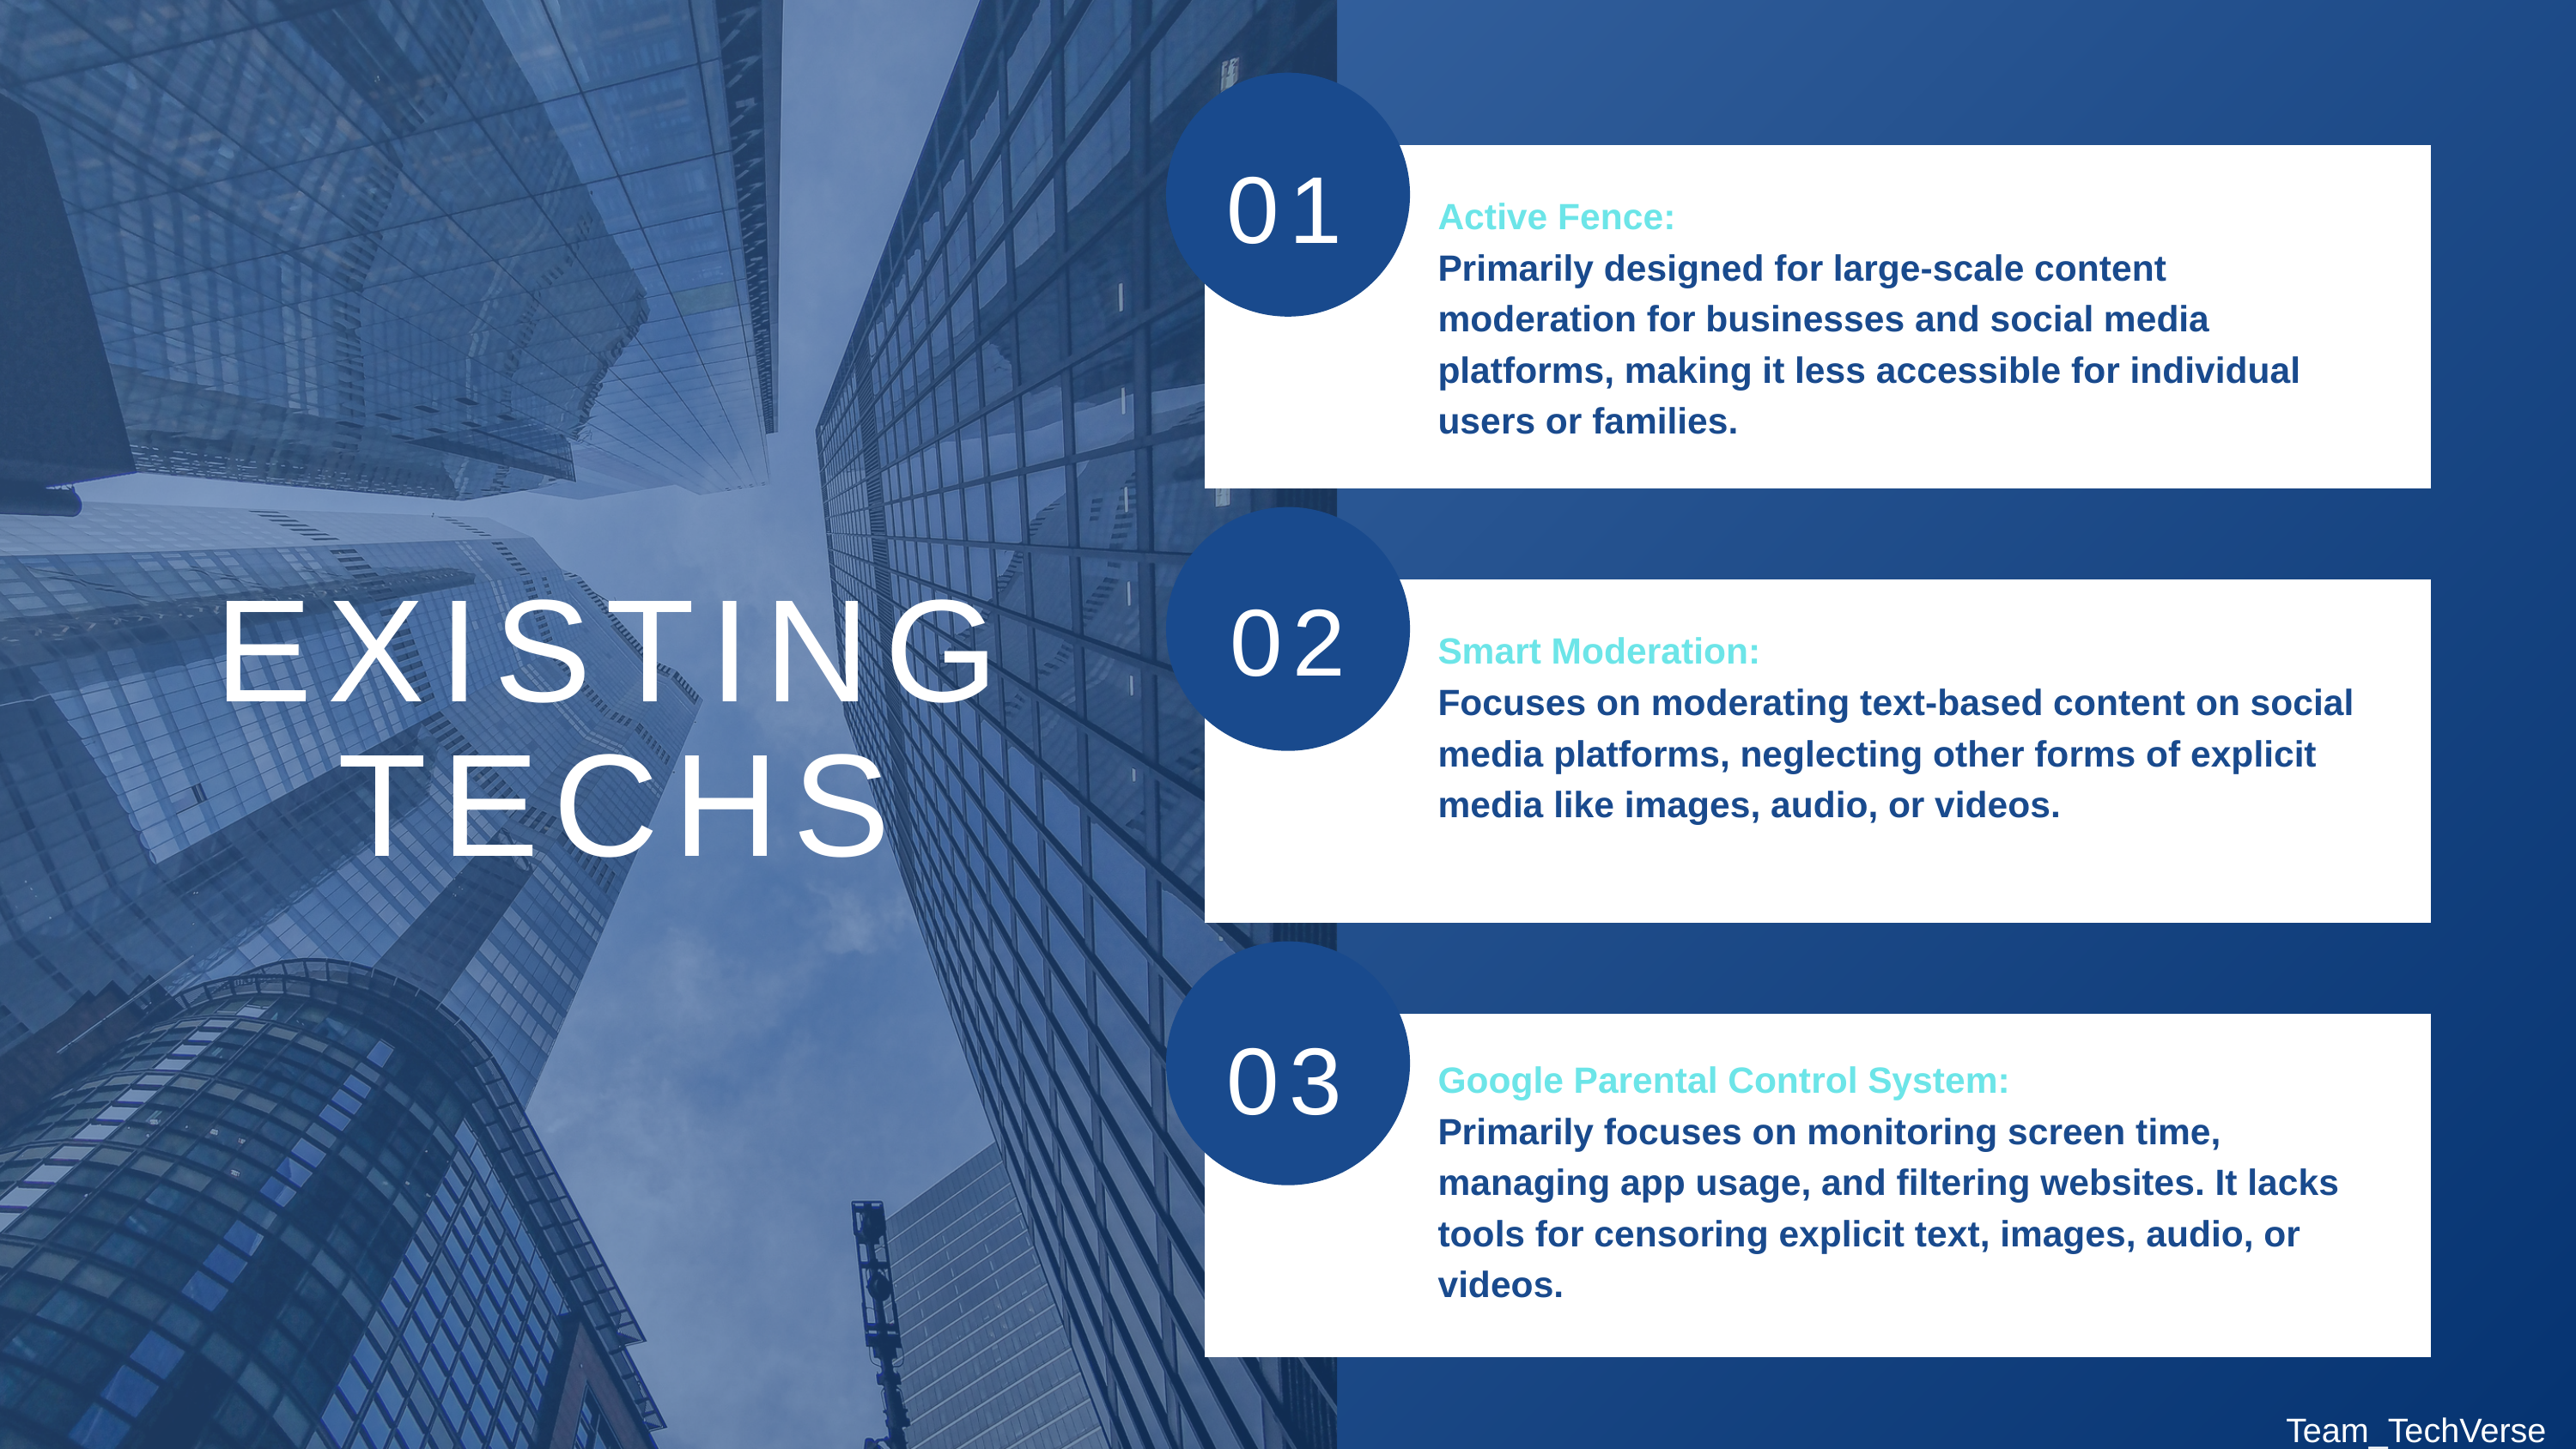

01
Active Fence:
Primarily designed for large-scale content moderation for businesses and social media platforms, making it less accessible for individual users or families.

EXISTING TECHS

02
Smart Moderation:
Focuses on moderating text-based content on social media platforms, neglecting other forms of explicit media like images, audio, or videos.

03
Google Parental Control System:
Primarily focuses on monitoring screen time, managing app usage, and filtering websites. It lacks tools for censoring explicit text, images, audio, or videos.
Team_TechVerse